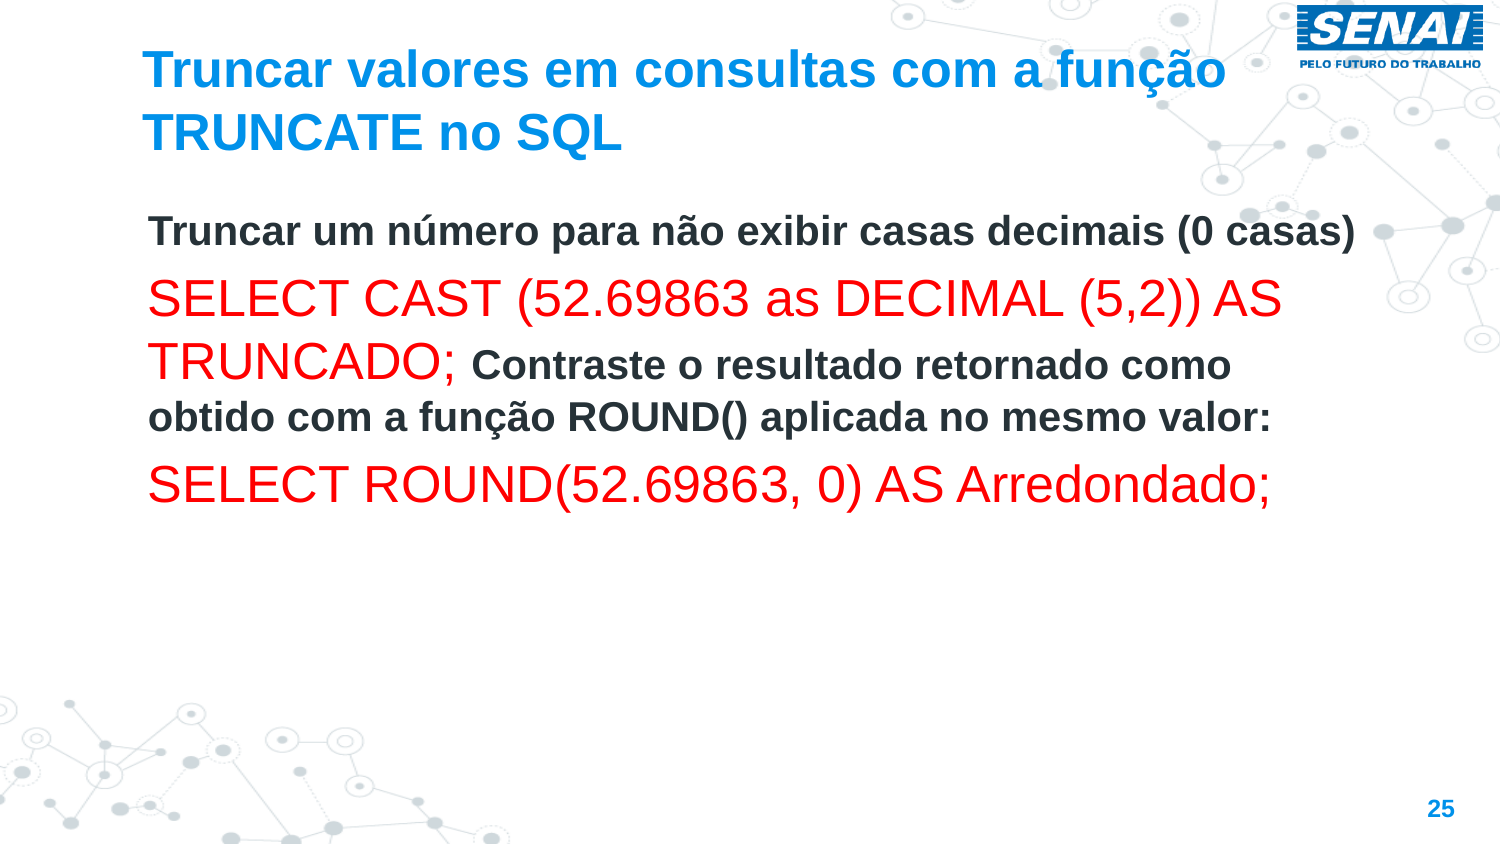

# Truncar valores em consultas com a função TRUNCATE no SQL
Truncar um número para não exibir casas decimais (0 casas)
SELECT CAST (52.69863 as DECIMAL (5,2)) AS TRUNCADO; Contraste o resultado retornado como obtido com a função ROUND() aplicada no mesmo valor:
SELECT ROUND(52.69863, 0) AS Arredondado;

25